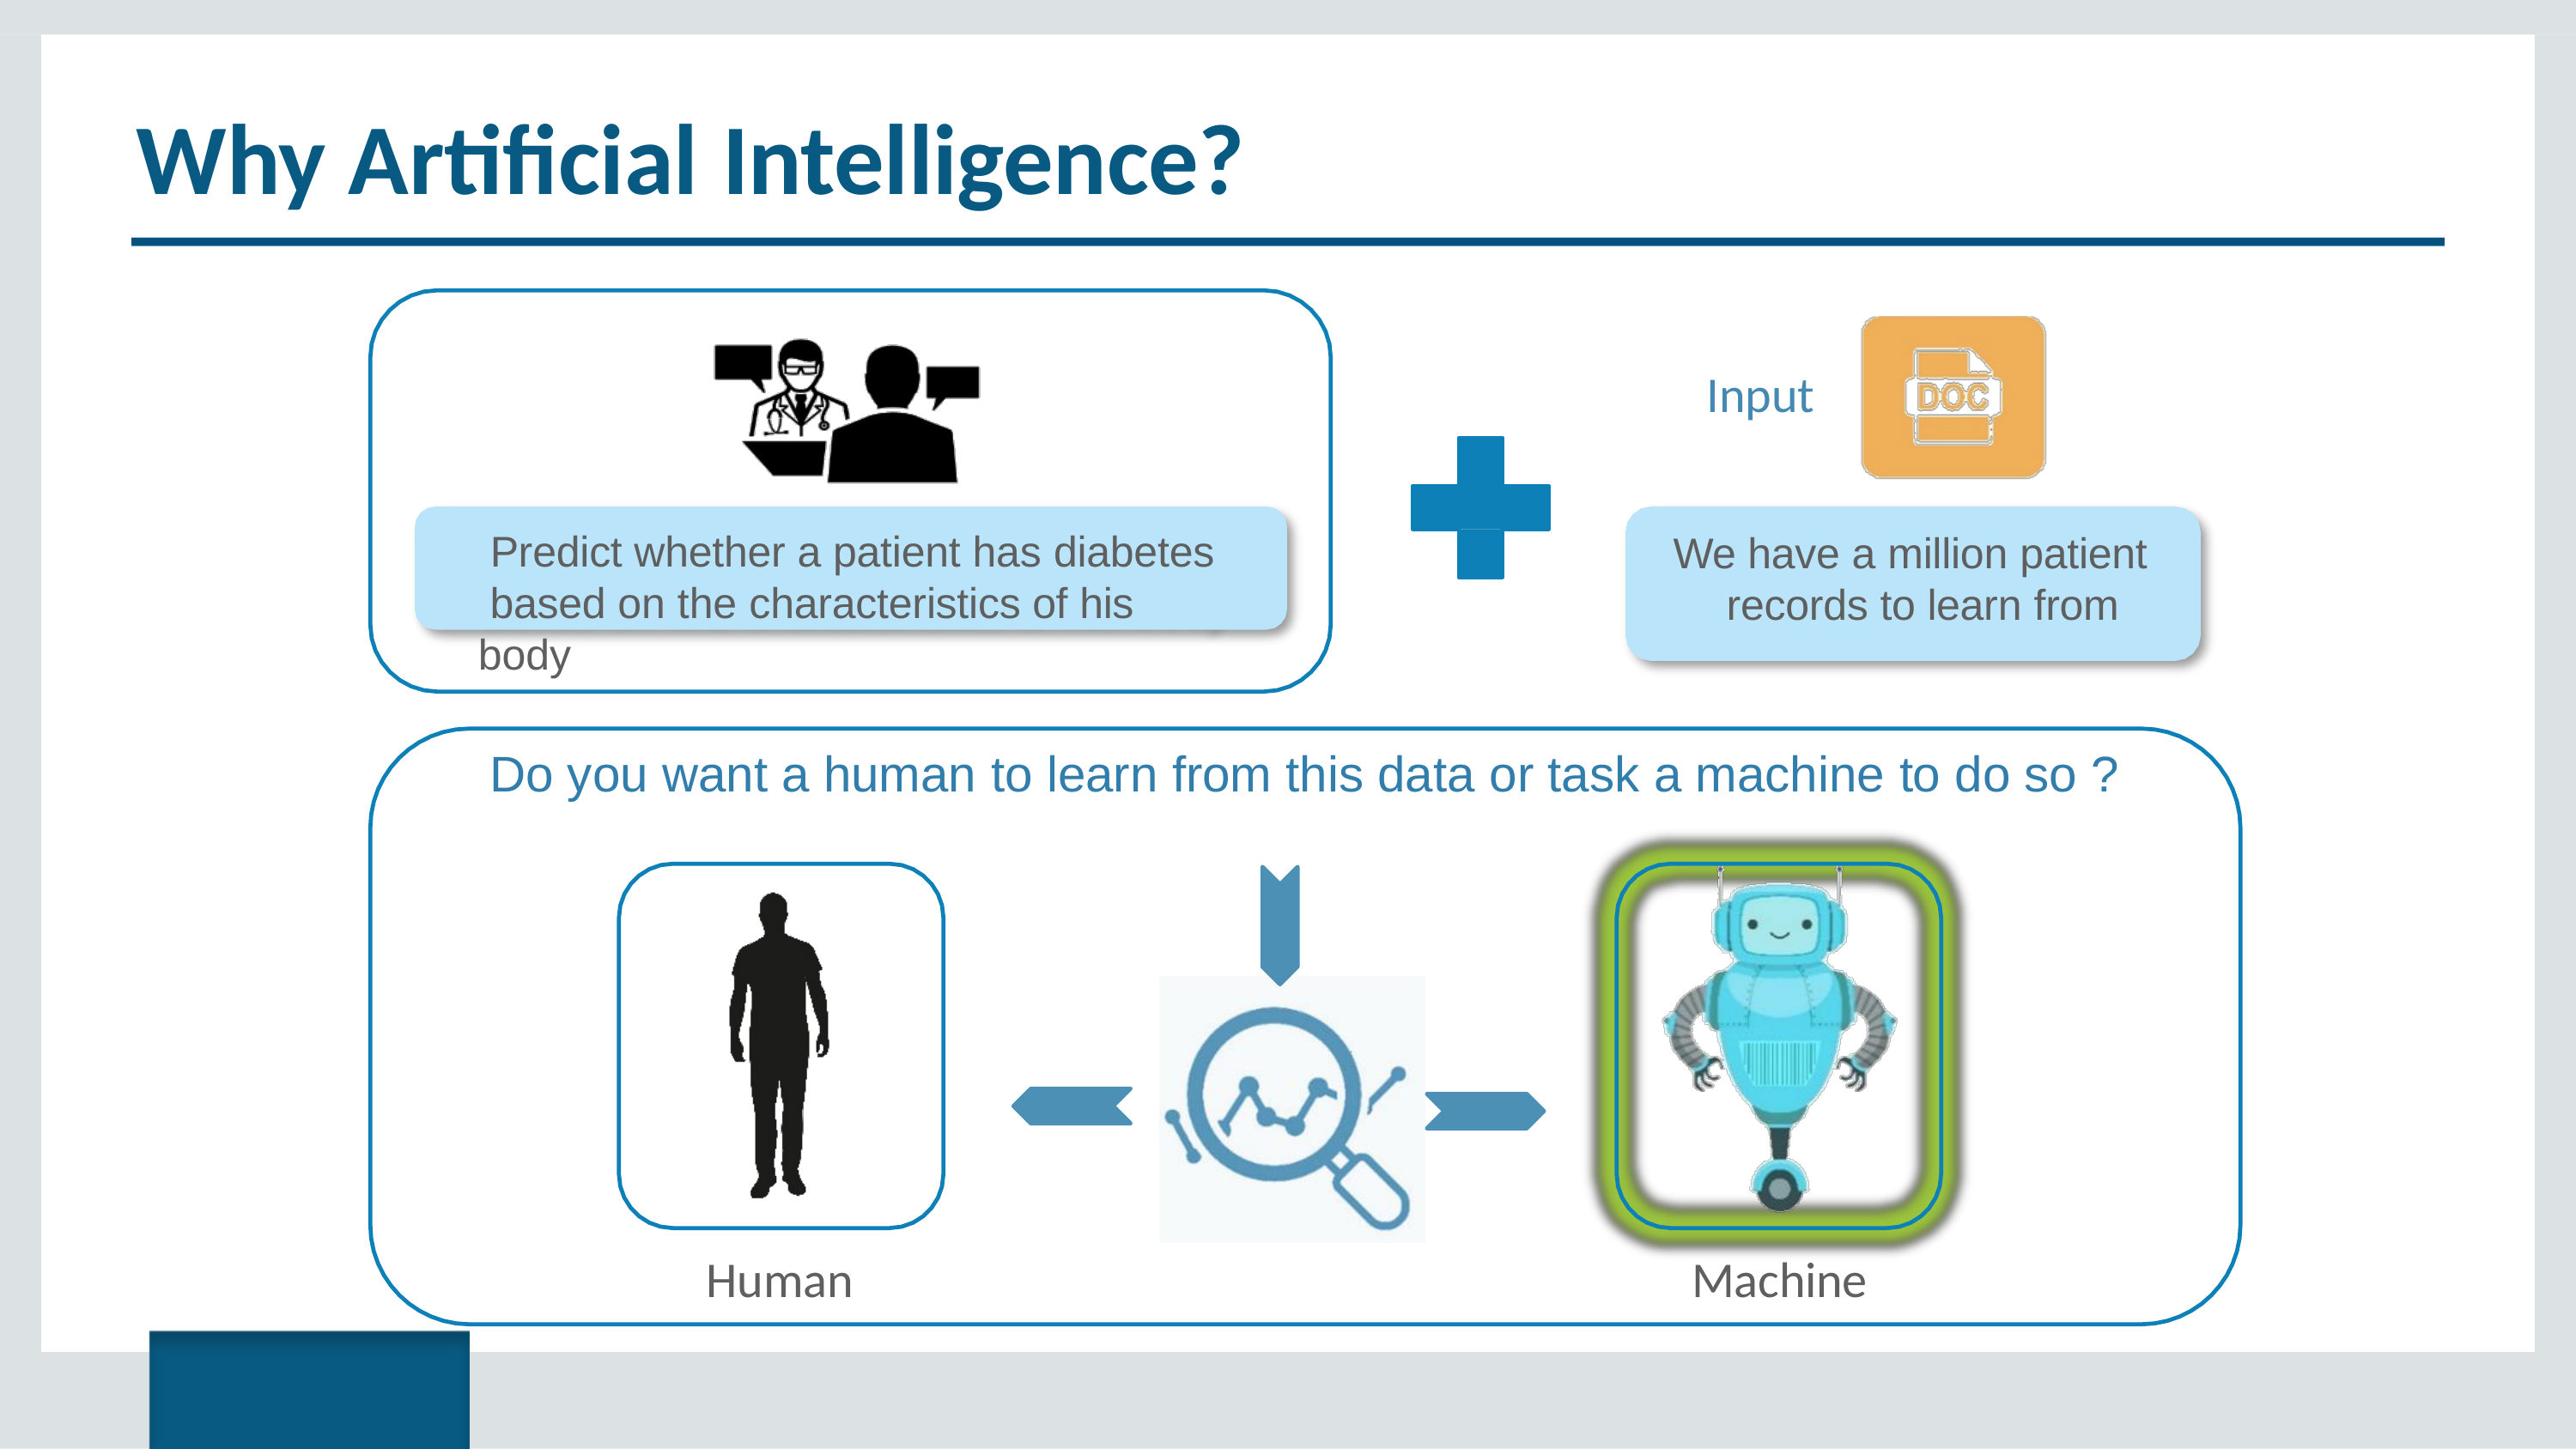

# Why Artificial Intelligence?

Input

Predict whether a patient has diabetes  based on the characteristics of his body
We have a million patient  records to learn from

Do you want a human to learn from this data or task a machine to do so ?

Human
Machine